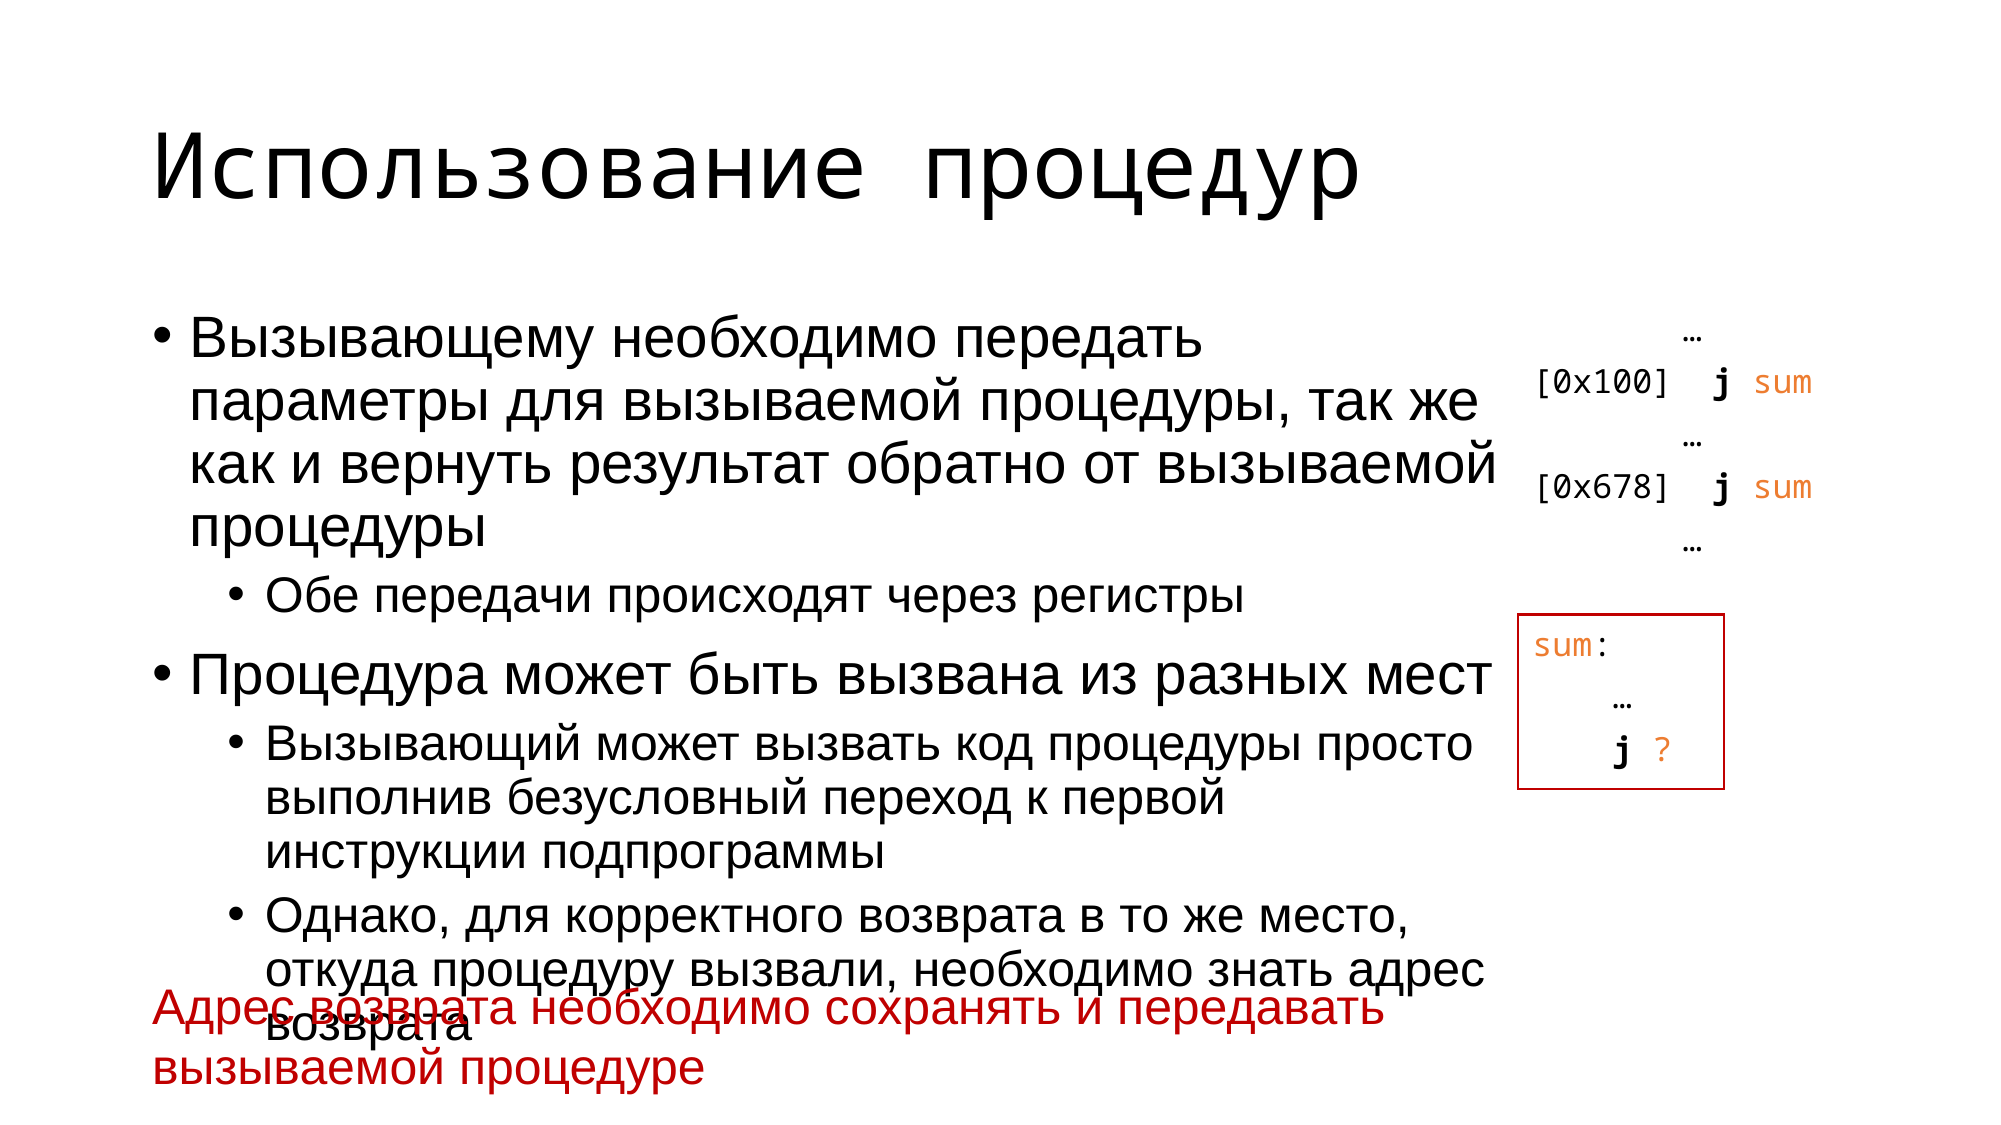

# Использование процедур
Вызывающему необходимо передать параметры для вызываемой процедуры, так же как и вернуть результат обратно от вызываемой процедуры
Обе передачи происходят через регистры
Процедура может быть вызвана из разных мест
Вызывающий может вызвать код процедуры просто выполнив безусловный переход к первой инструкции подпрограммы
Однако, для корректного возврата в то же место, откуда процедуру вызвали, необходимо знать адрес возврата
	…
[0x100]  j sum
	…
[0x678]  j sum
	…

sum:
    …
    j ?

Адрес возврата необходимо сохранять и передавать вызываемой процедуре